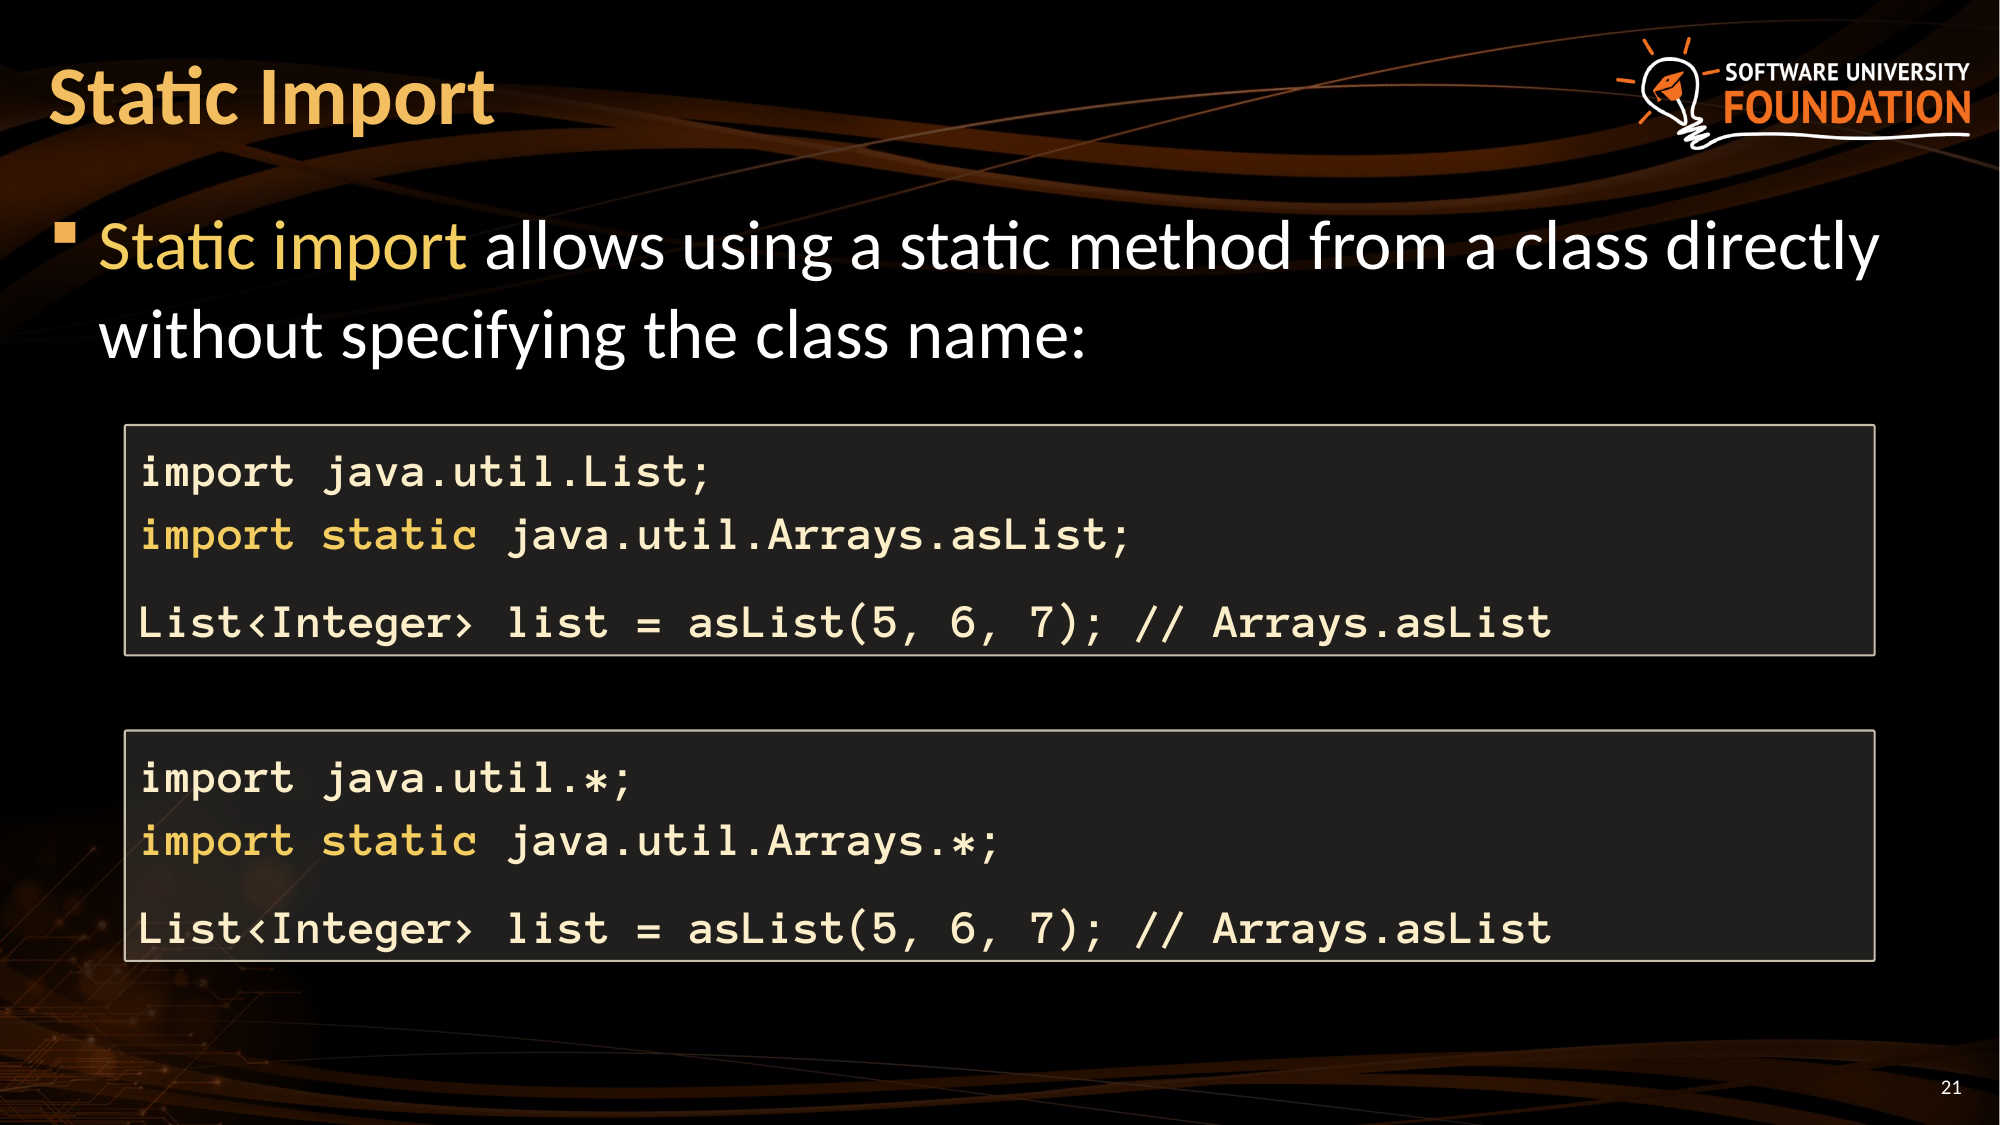

# Static Import
Static import allows using a static method from a class directly without specifying the class name:
import java.util.List;
import static java.util.Arrays.asList;
List<Integer> list = asList(5, 6, 7); // Arrays.asList
import java.util.*;
import static java.util.Arrays.*;
List<Integer> list = asList(5, 6, 7); // Arrays.asList
21